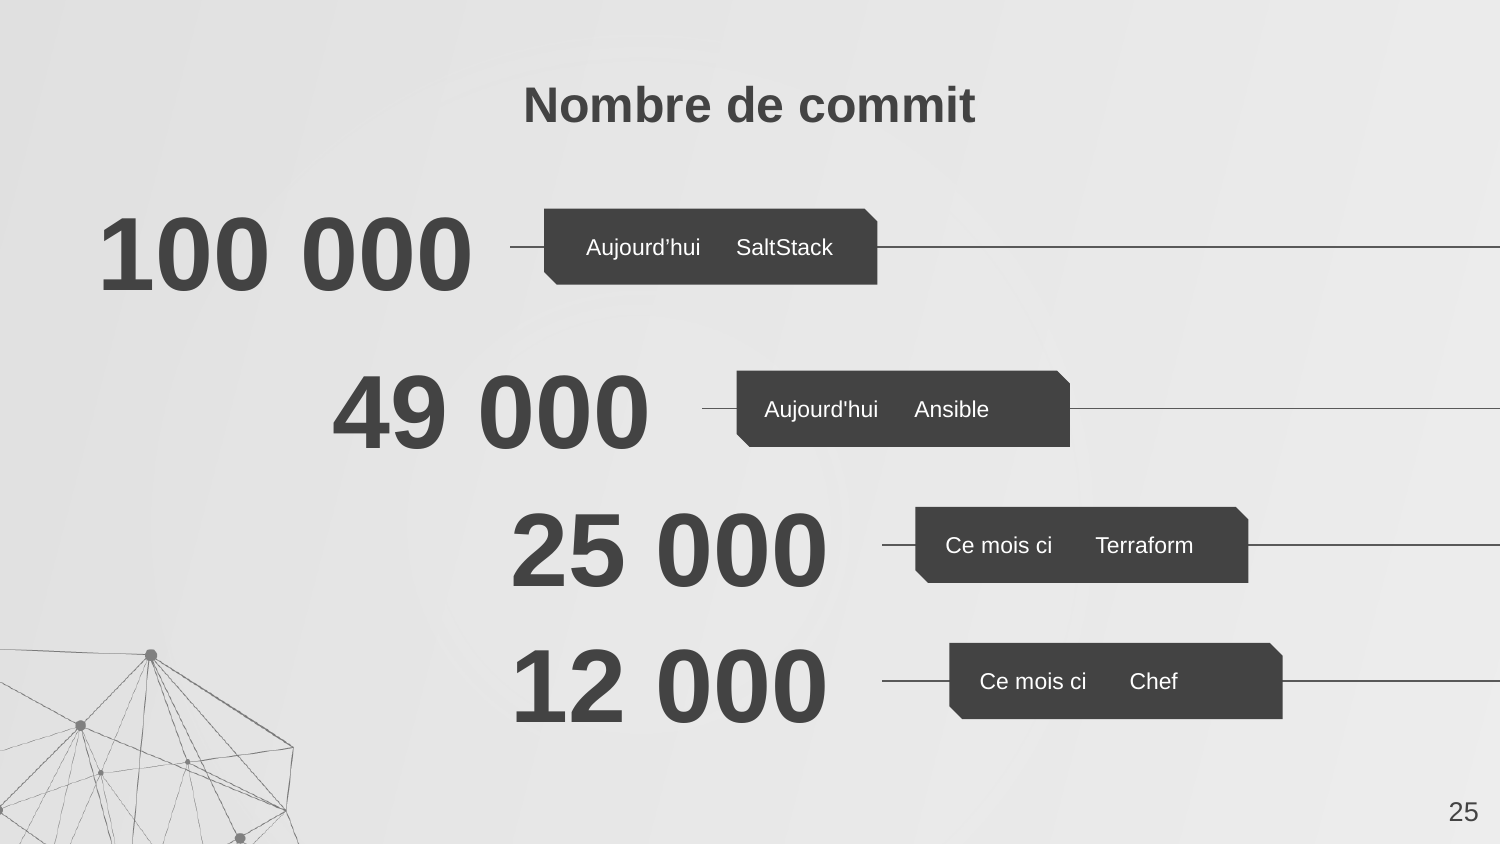

# Nombre de commit
100 000

Aujourd’hui 	SaltStack
49 000

Aujourd'hui 	Ansible
25 000

Ce mois ci	Terraform

12 000

Ce mois ci	Chef

25